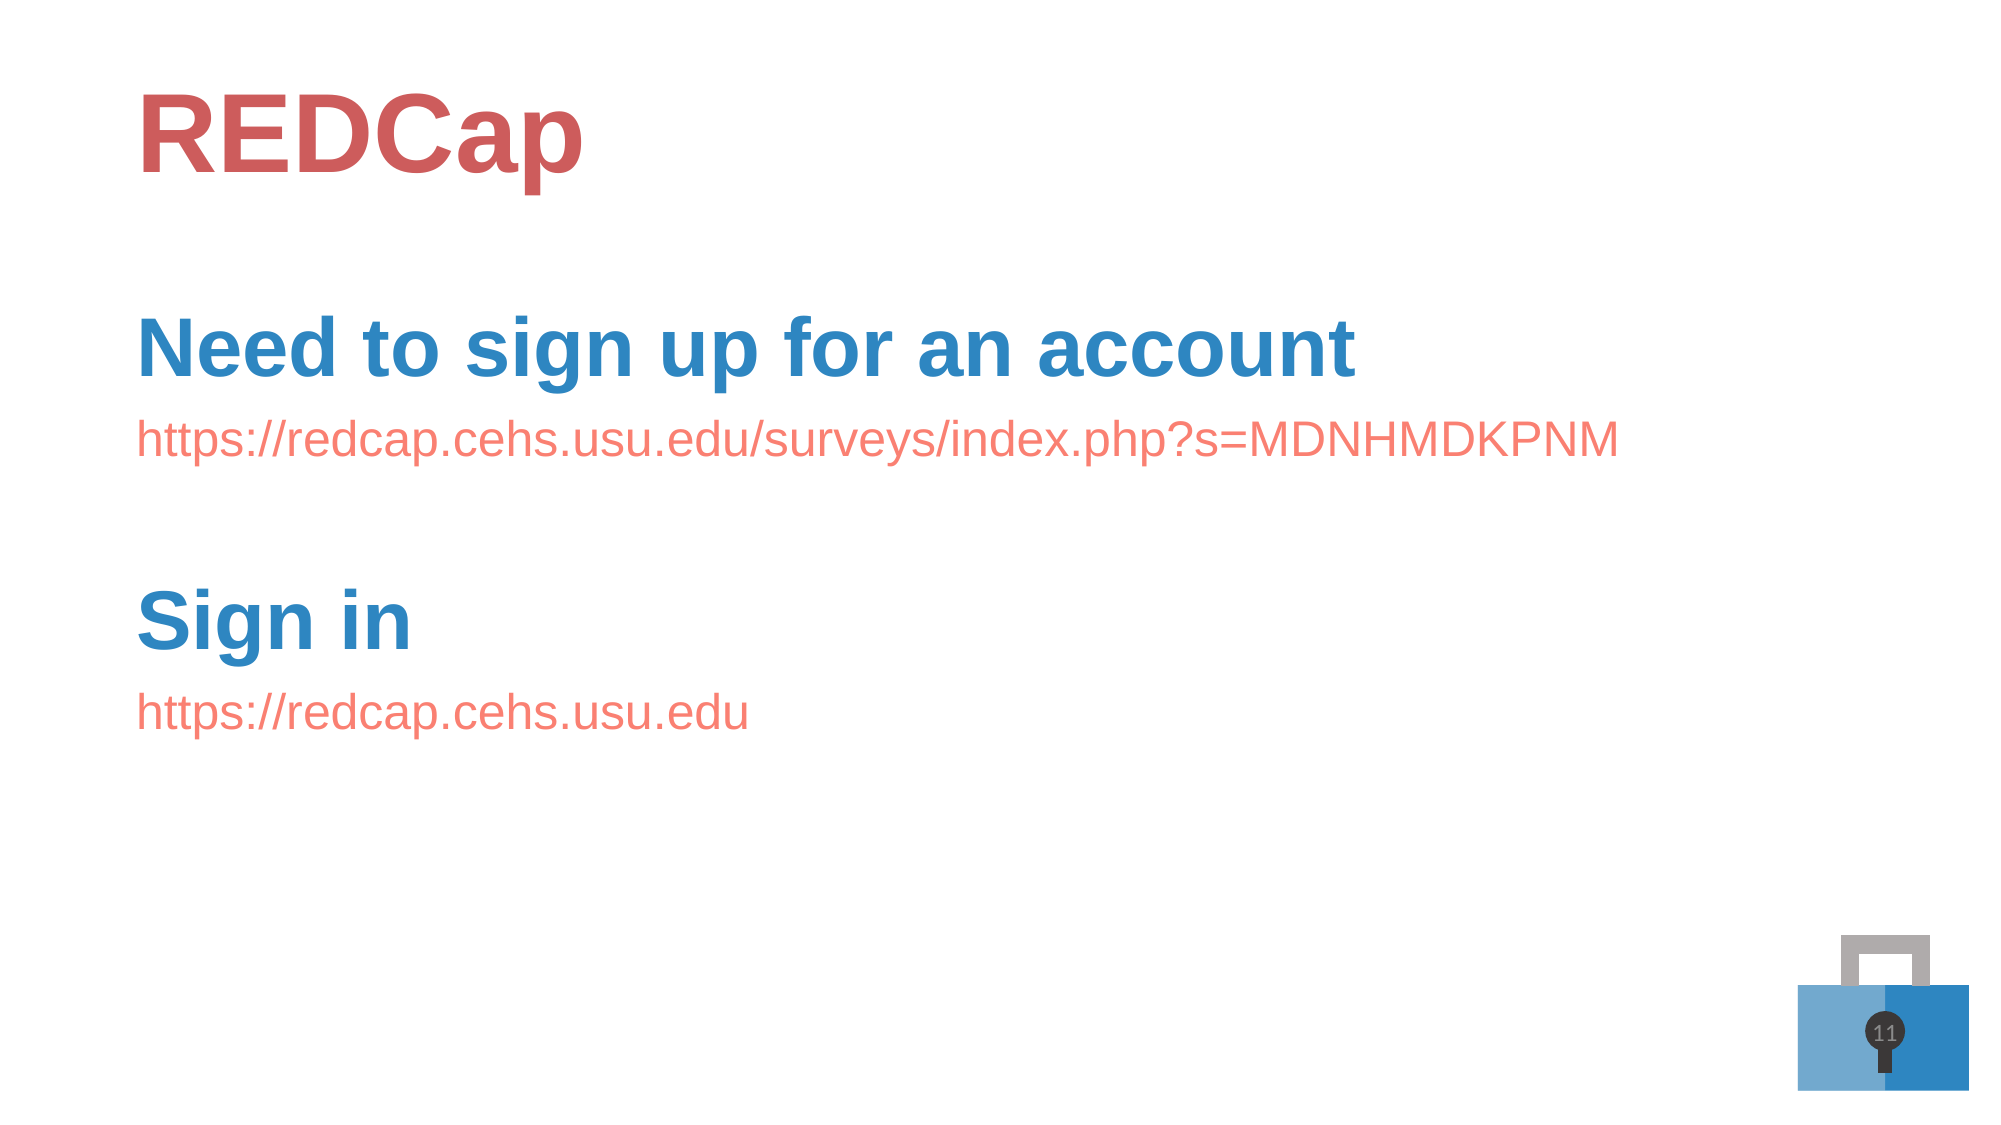

# REDCap
Need to sign up for an account
https://redcap.cehs.usu.edu/surveys/index.php?s=MDNHMDKPNM
Sign in
https://redcap.cehs.usu.edu

11